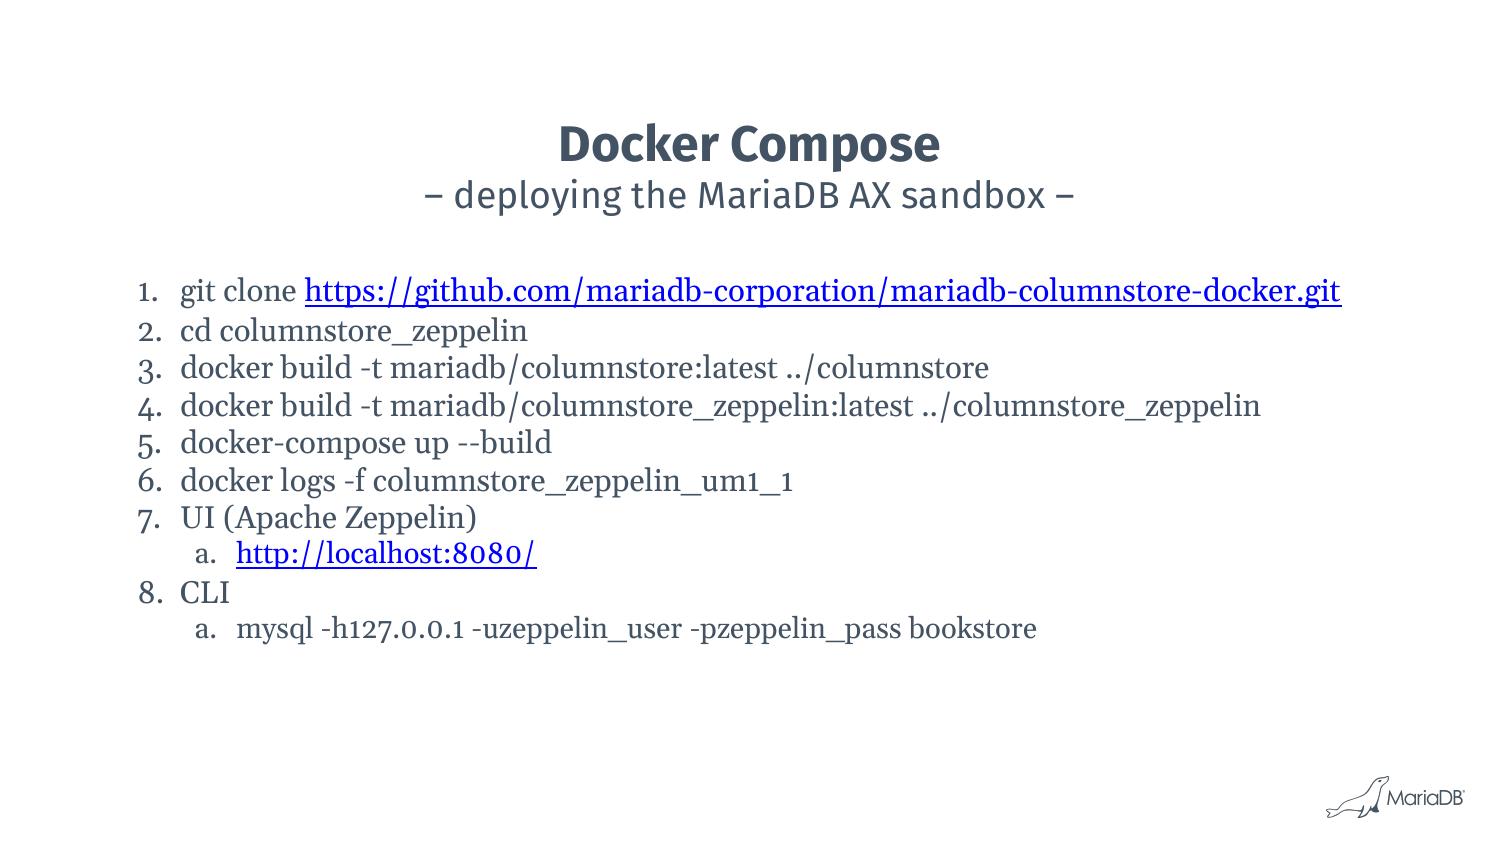

# Docker Compose
– deploying the MariaDB AX sandbox –
git clone https://github.com/mariadb-corporation/mariadb-columnstore-docker.git
cd columnstore_zeppelin
docker build -t mariadb/columnstore:latest ../columnstore
docker build -t mariadb/columnstore_zeppelin:latest ../columnstore_zeppelin
docker-compose up --build
docker logs -f columnstore_zeppelin_um1_1
UI (Apache Zeppelin)
http://localhost:8080/
CLI
mysql -h127.0.0.1 -uzeppelin_user -pzeppelin_pass bookstore